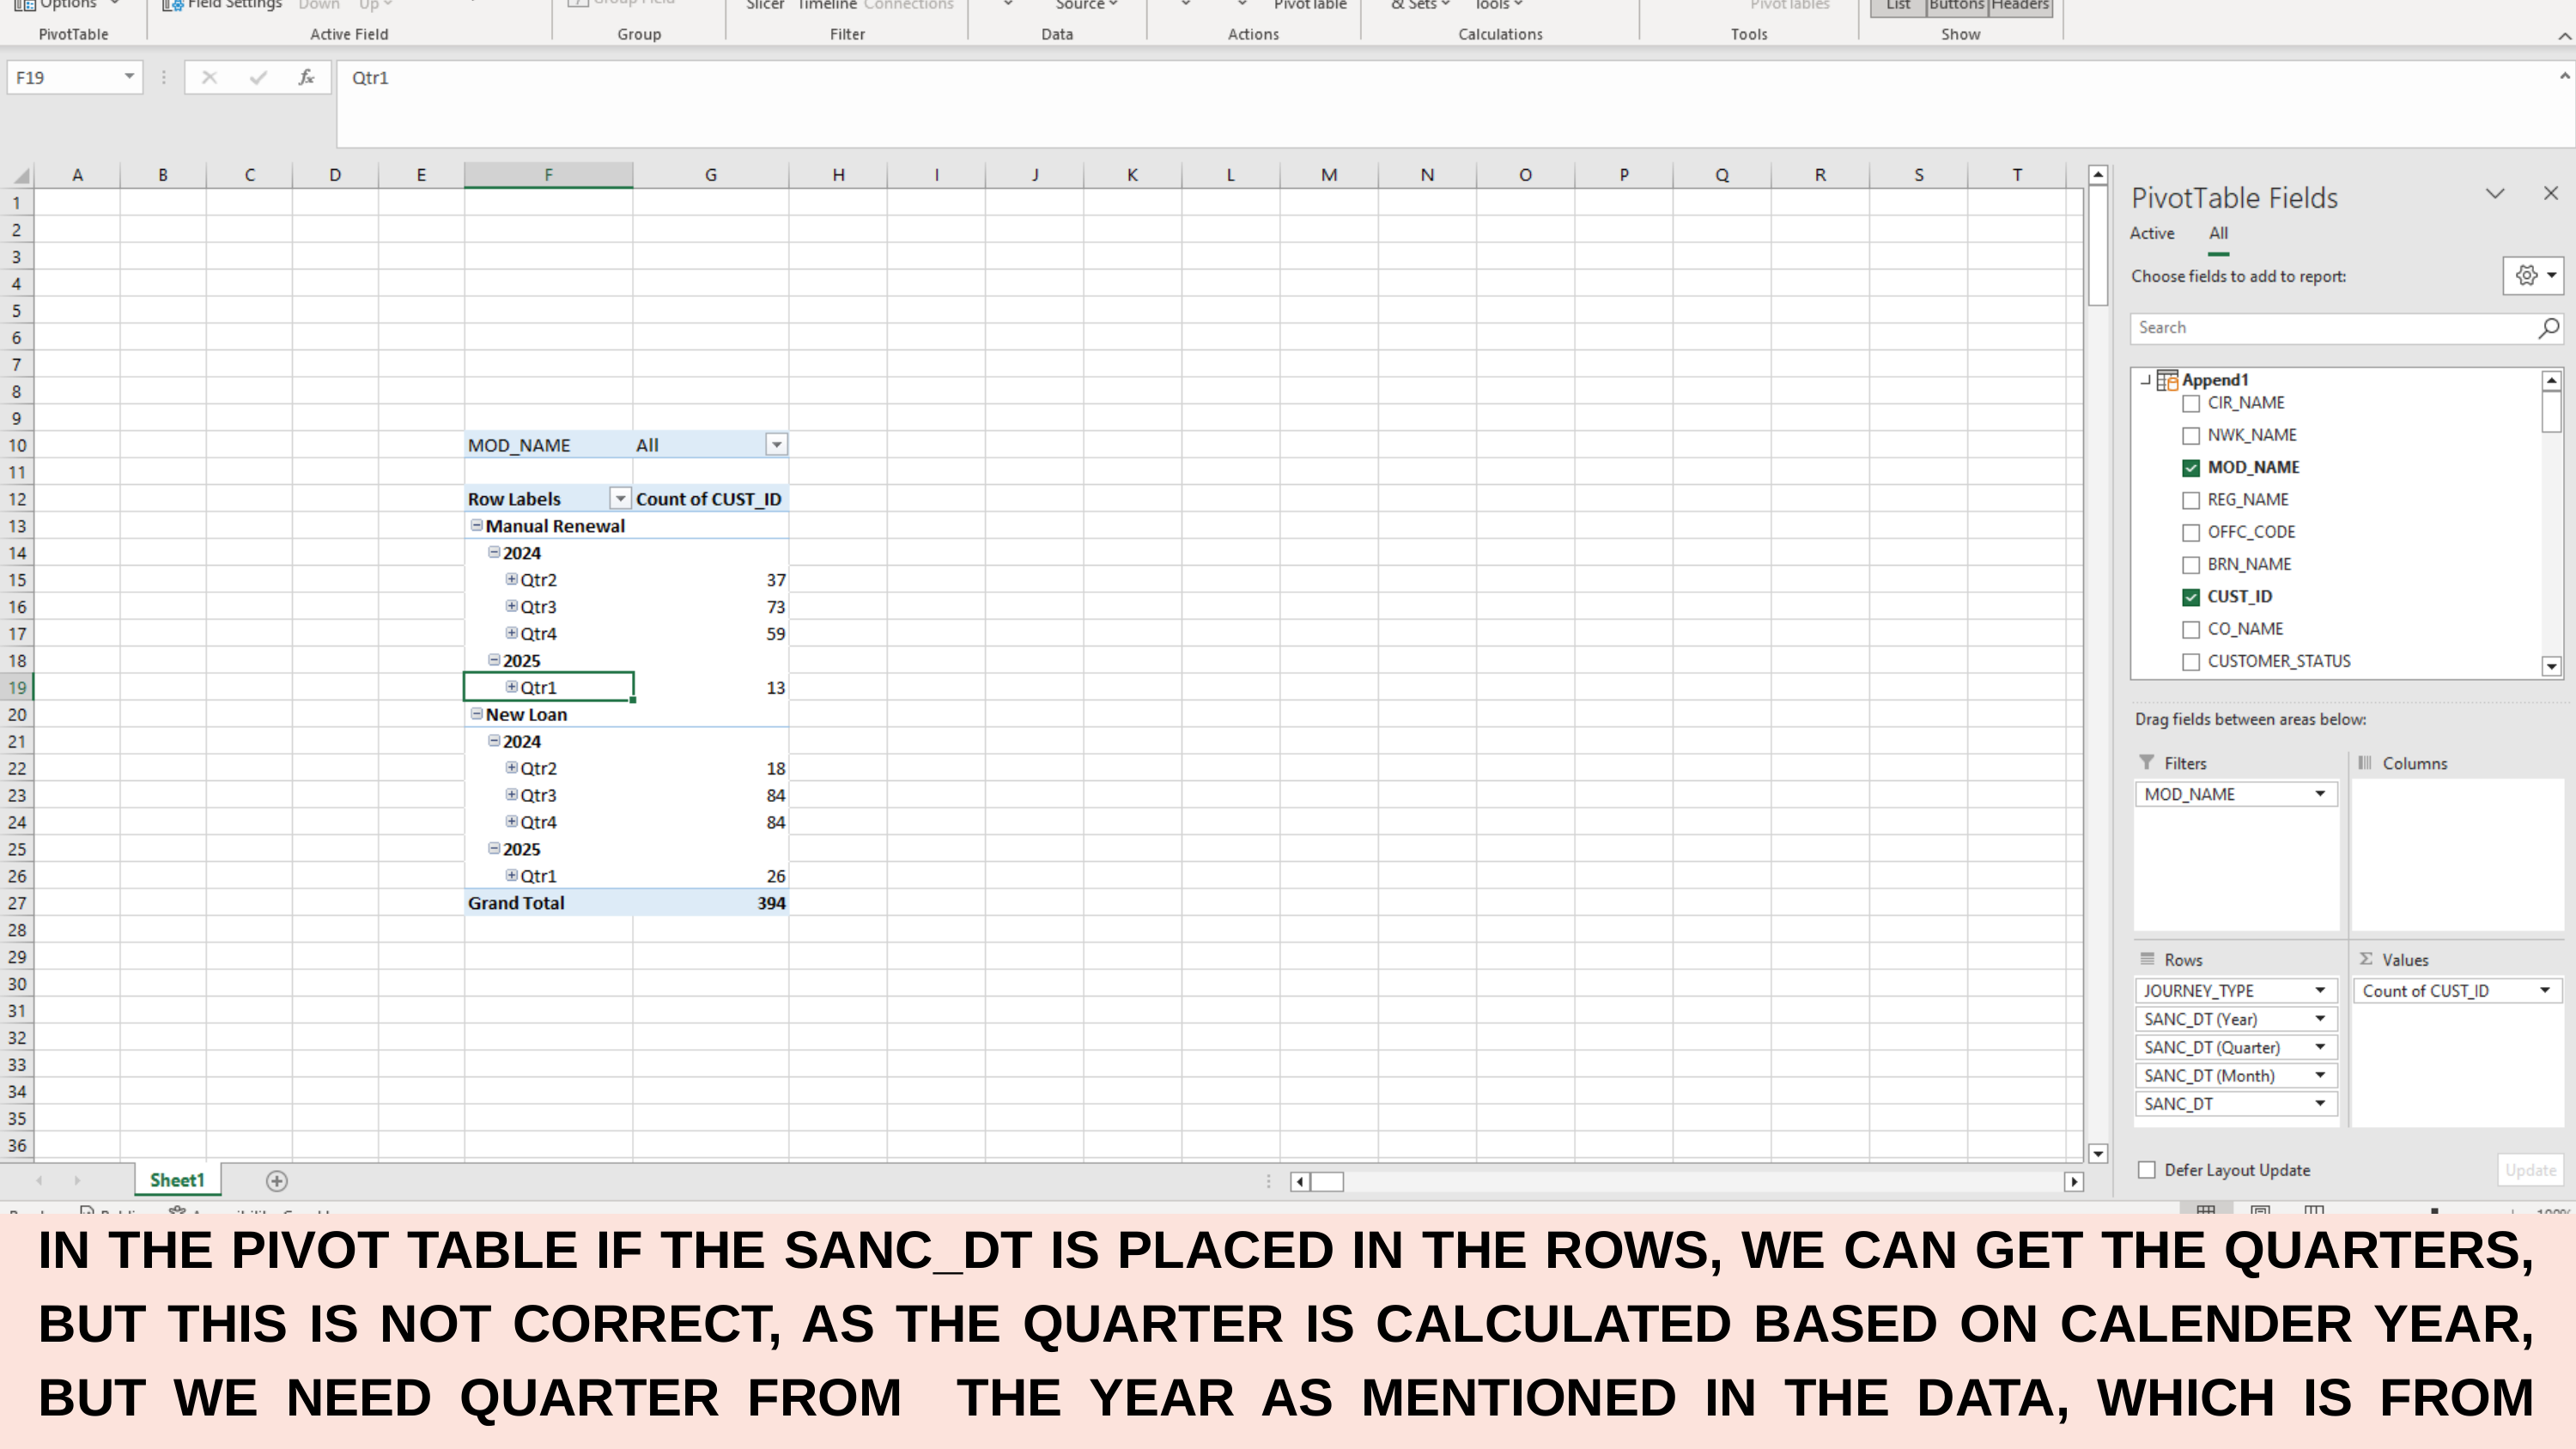

IN THE PIVOT TABLE IF THE SANC_DT IS PLACED IN THE ROWS, WE CAN GET THE QUARTERS, BUT THIS IS NOT CORRECT, AS THE QUARTER IS CALCULATED BASED ON CALENDER YEAR, BUT WE NEED QUARTER FROM  THE YEAR AS MENTIONED IN THE DATA, WHICH IS FROM 01.04.2024 TILL REPORT DATE.